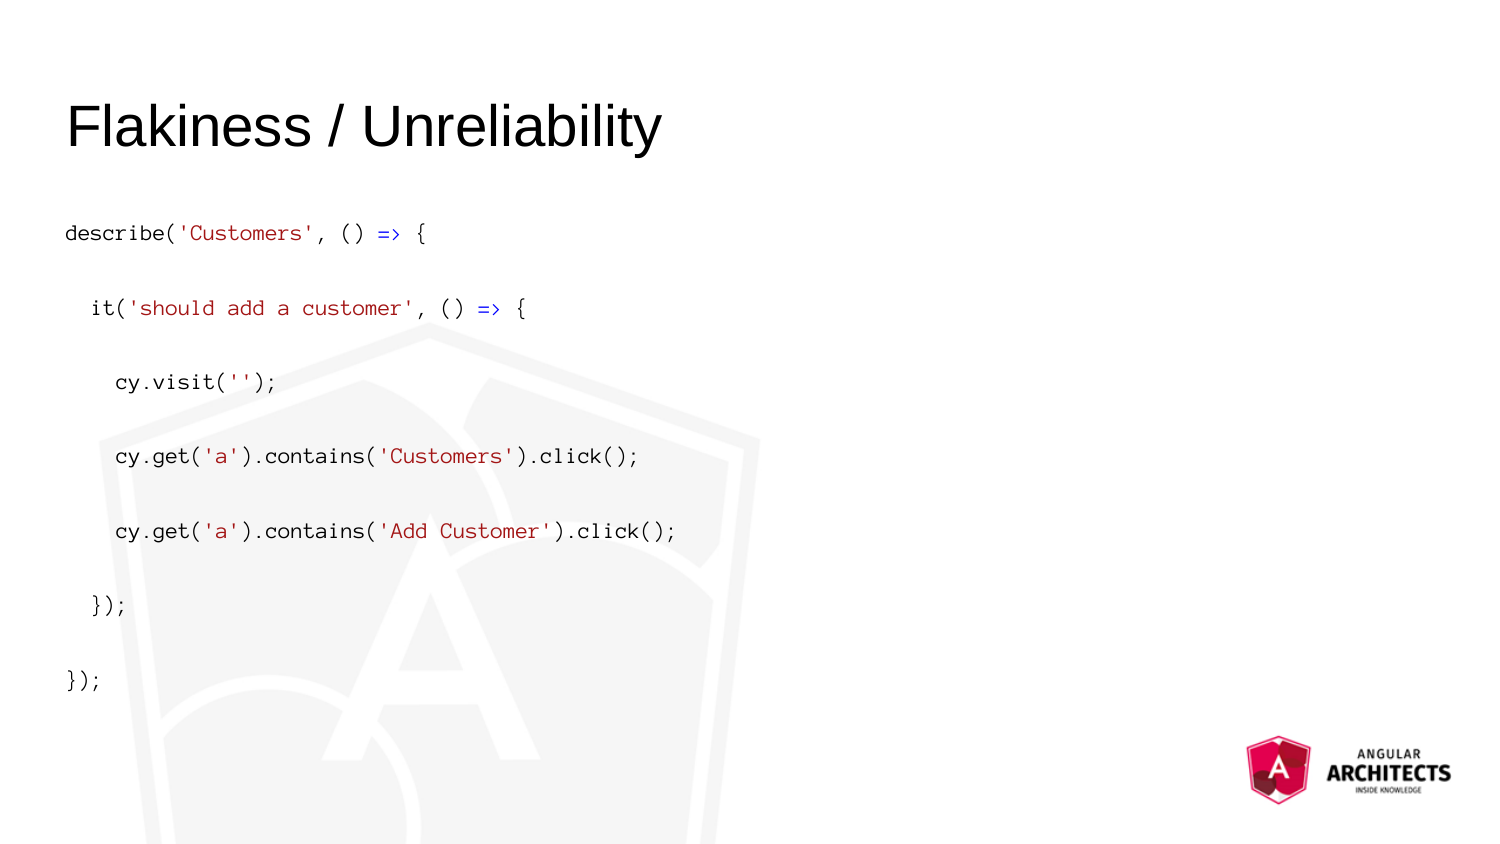

# Flakiness / Unreliability
describe('Customers', () => {
  it('should add a customer', () => {
    cy.visit('');
    cy.get('a').contains('Customers').click();
    cy.get('a').contains('Add Customer').click();
  });
});